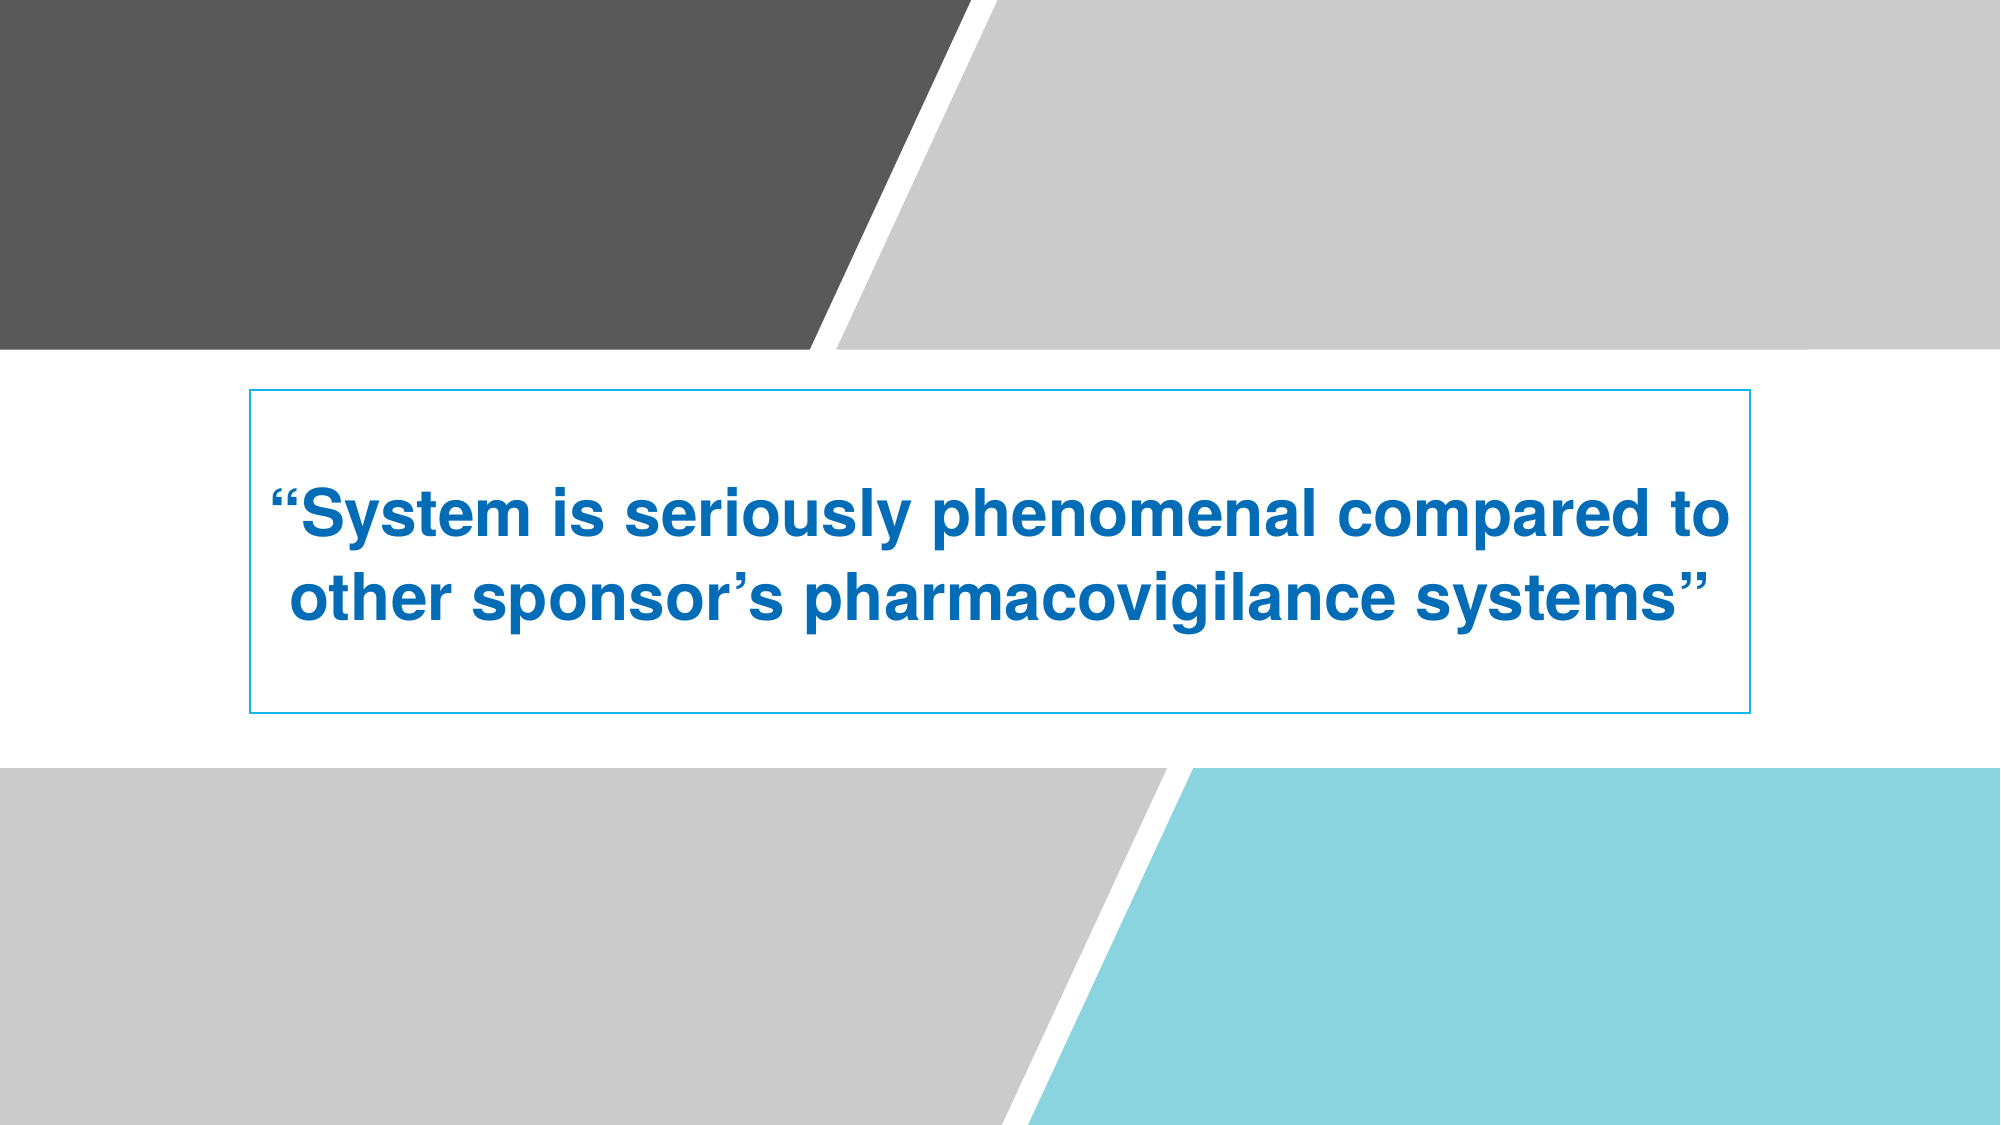

“System is seriously phenomenal compared to other sponsor’s pharmacovigilance systems”